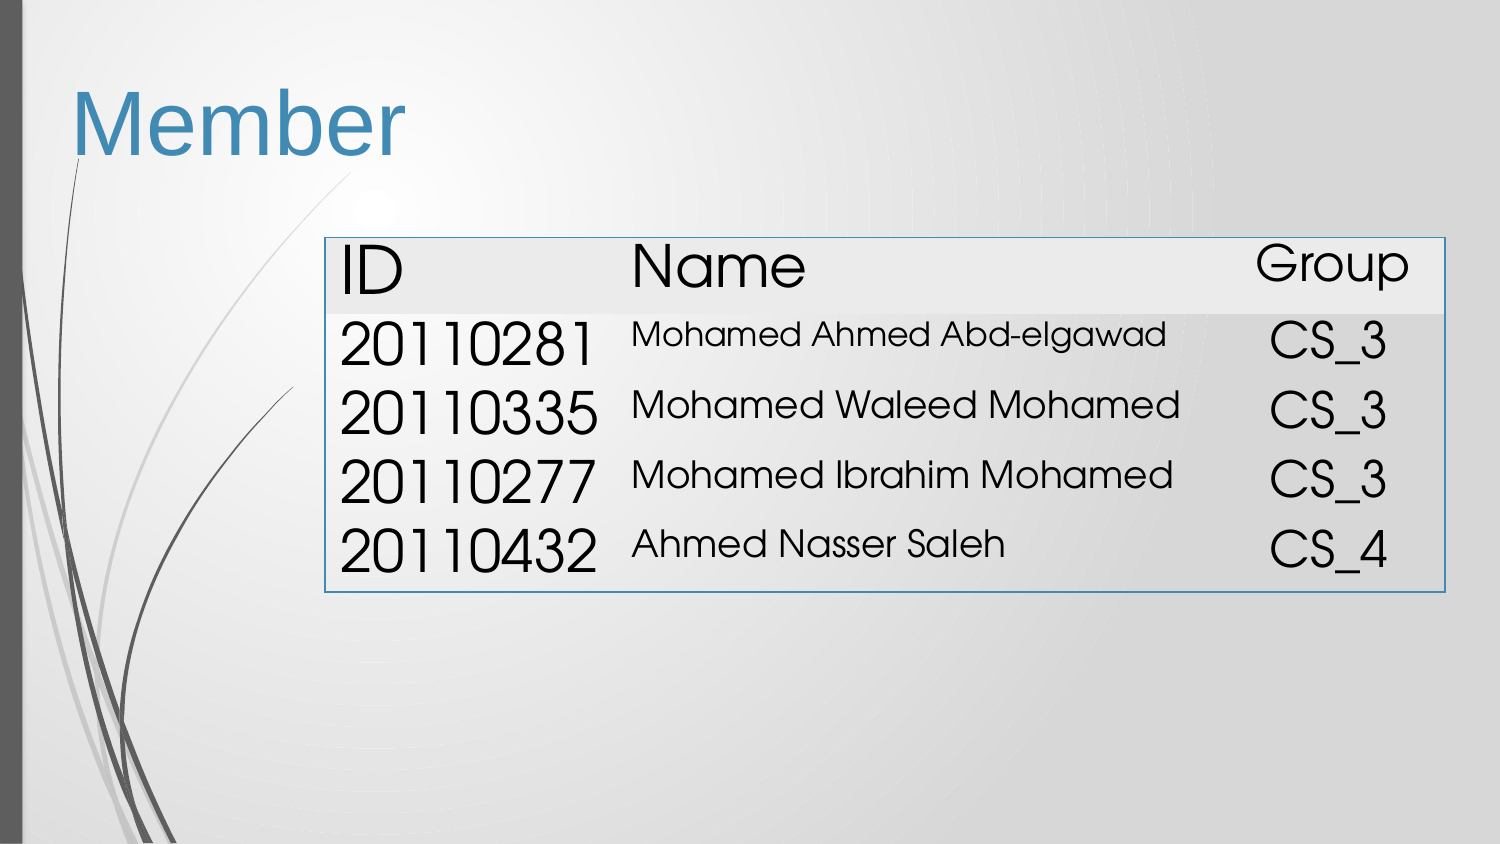

Member
| ID | Name | Group |
| --- | --- | --- |
| 20110281 | Mohamed Ahmed Abd-elgawad | CS\_3 |
| 20110335 | Mohamed Waleed Mohamed | CS\_3 |
| 20110277 | Mohamed Ibrahim Mohamed | CS\_3 |
| 20110432 | Ahmed Nasser Saleh | CS\_4 |